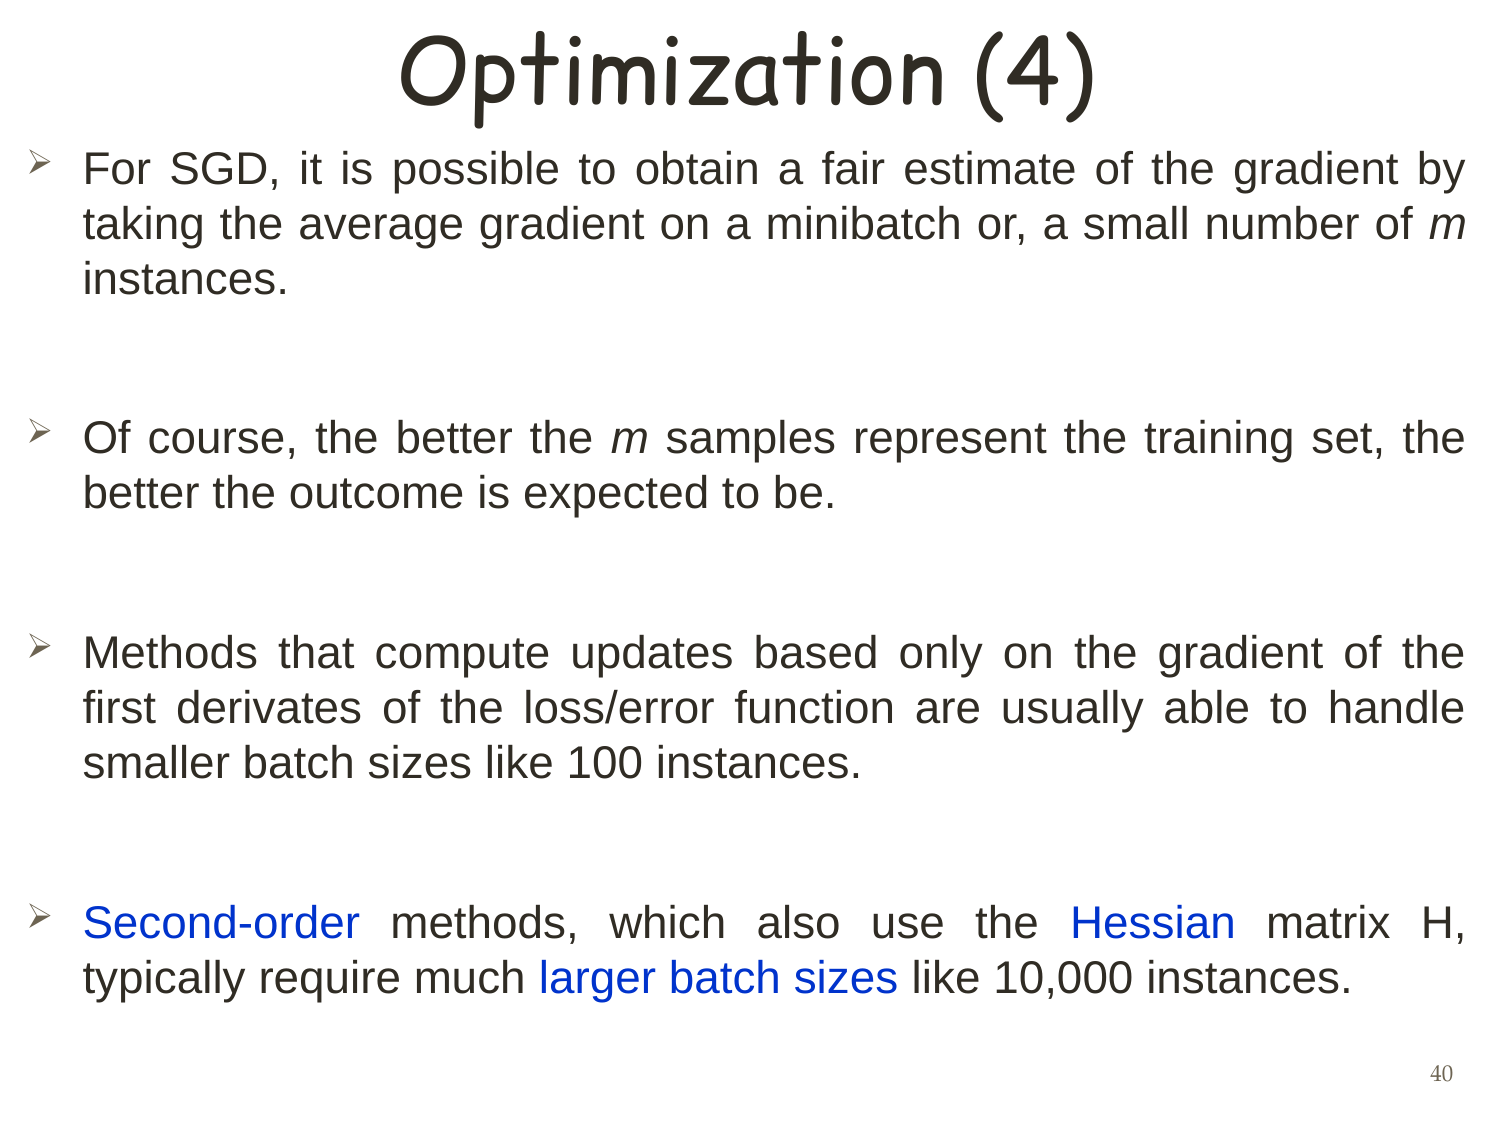

# Optimization (4)
For SGD, it is possible to obtain a fair estimate of the gradient by taking the average gradient on a minibatch or, a small number of m instances.

Of course, the better the m samples represent the training set, the better the outcome is expected to be.

Methods that compute updates based only on the gradient of the first derivates of the loss/error function are usually able to handle smaller batch sizes like 100 instances.

Second-order methods, which also use the Hessian matrix H, typically require much larger batch sizes like 10,000 instances.

40